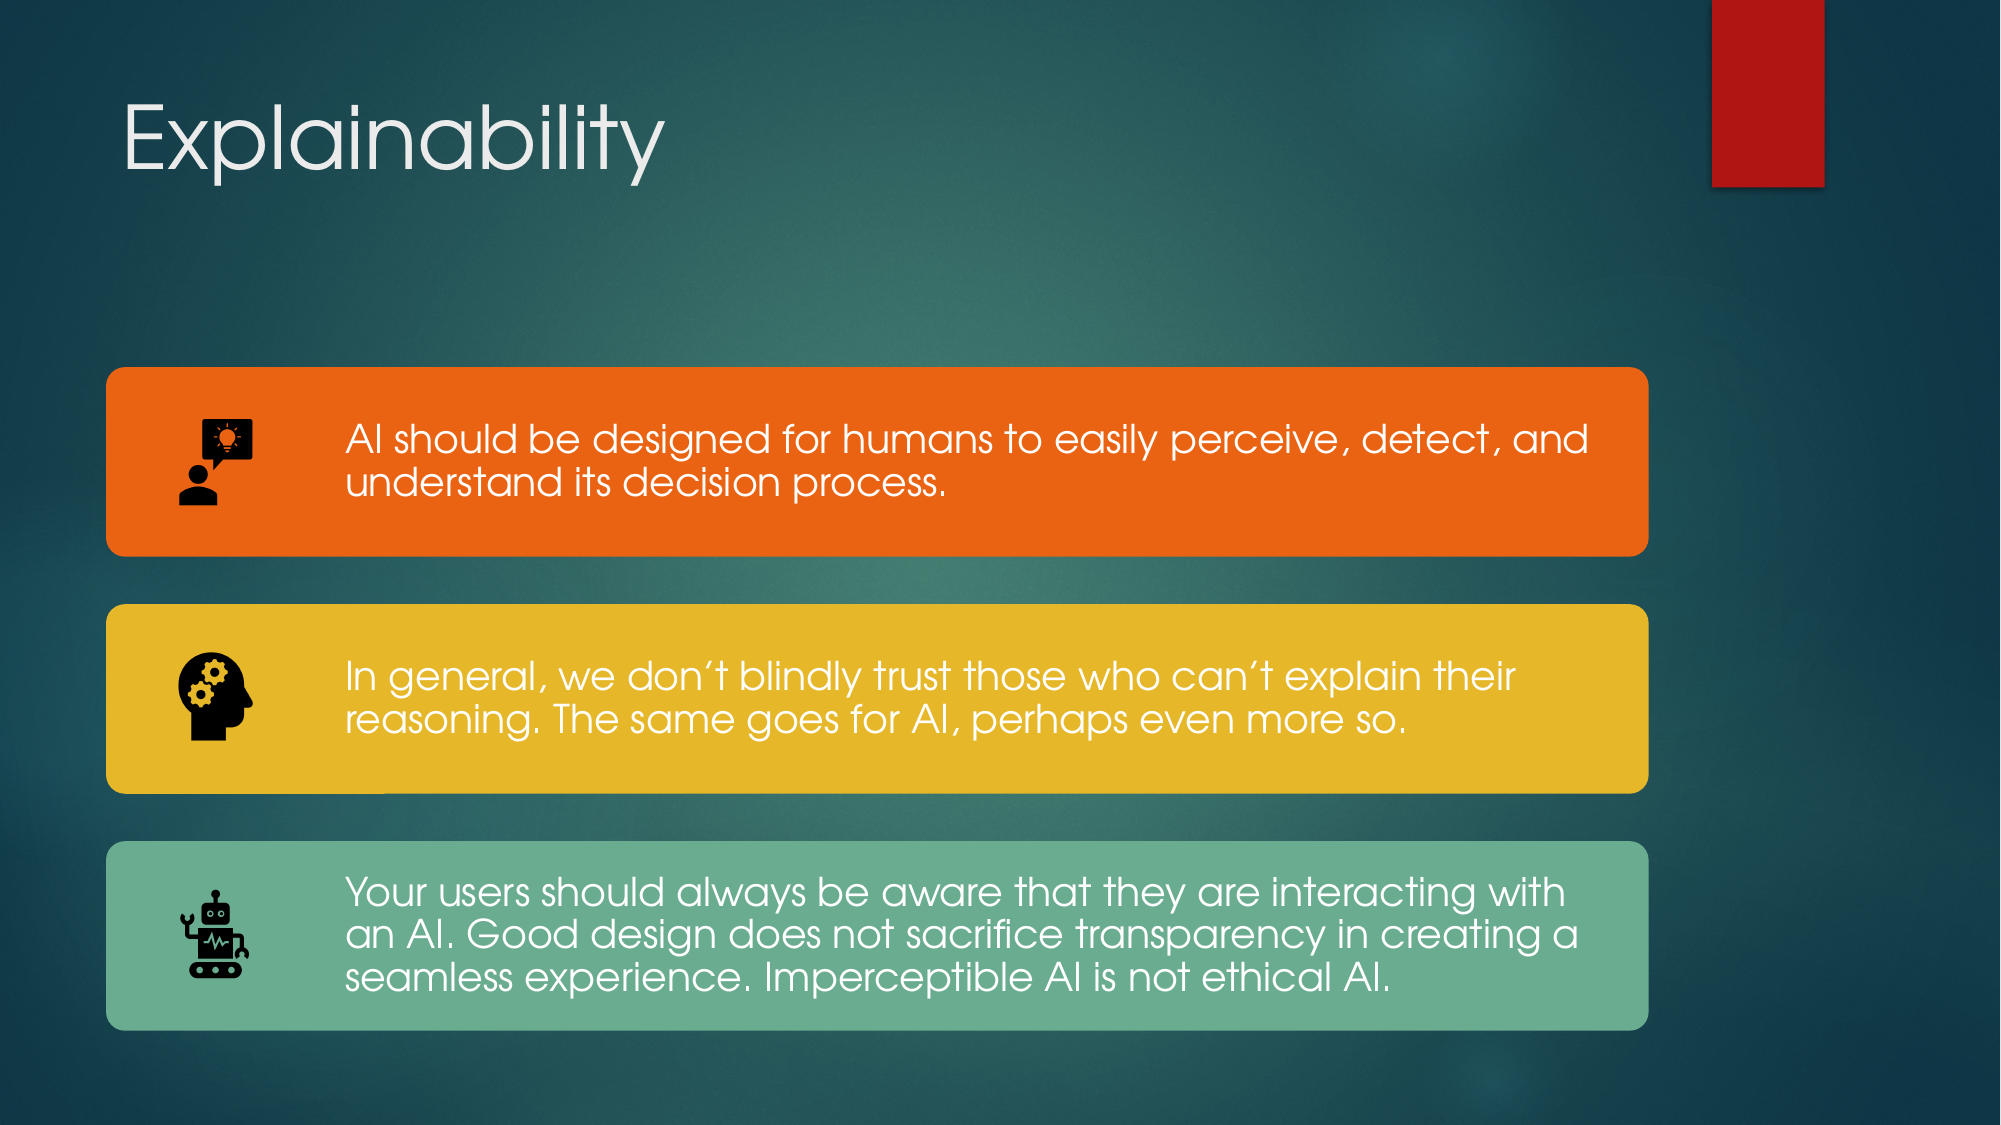

# Explainability
AI should be designed for humans to easily perceive, detect, and understand its decision process.
In general, we don’t blindly trust those who can’t explain their reasoning. The same goes for AI, perhaps even more so.
Your users should always be aware that they are interacting with an AI. Good design does not sacrifice transparency in creating a seamless experience. Imperceptible AI is not ethical AI.